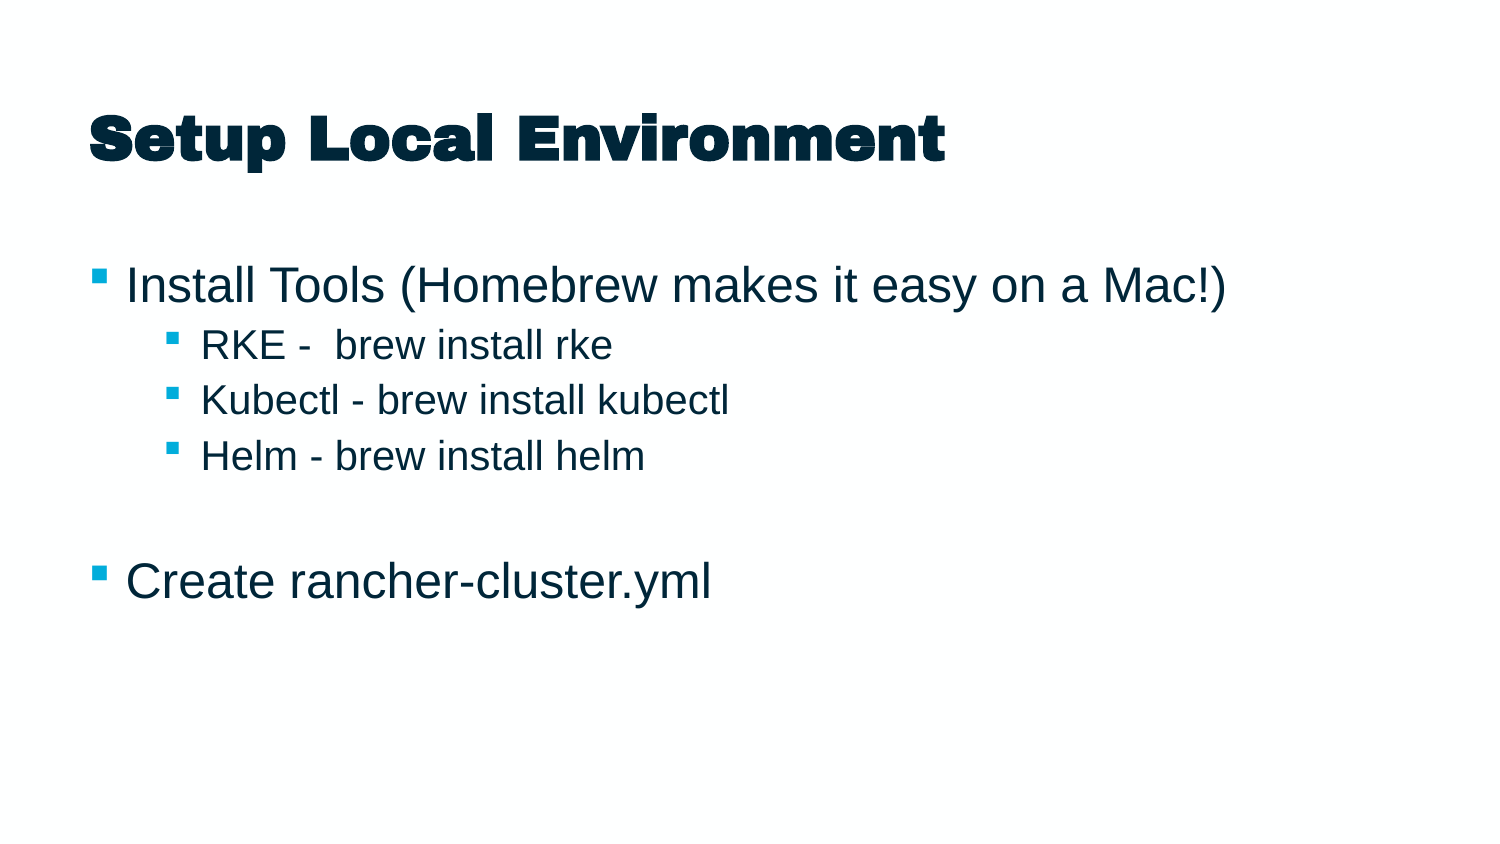

# Setup Local Environment
Install Tools (Homebrew makes it easy on a Mac!)
RKE -  brew install rke
Kubectl - brew install kubectl
Helm - brew install helm

Create rancher-cluster.yml